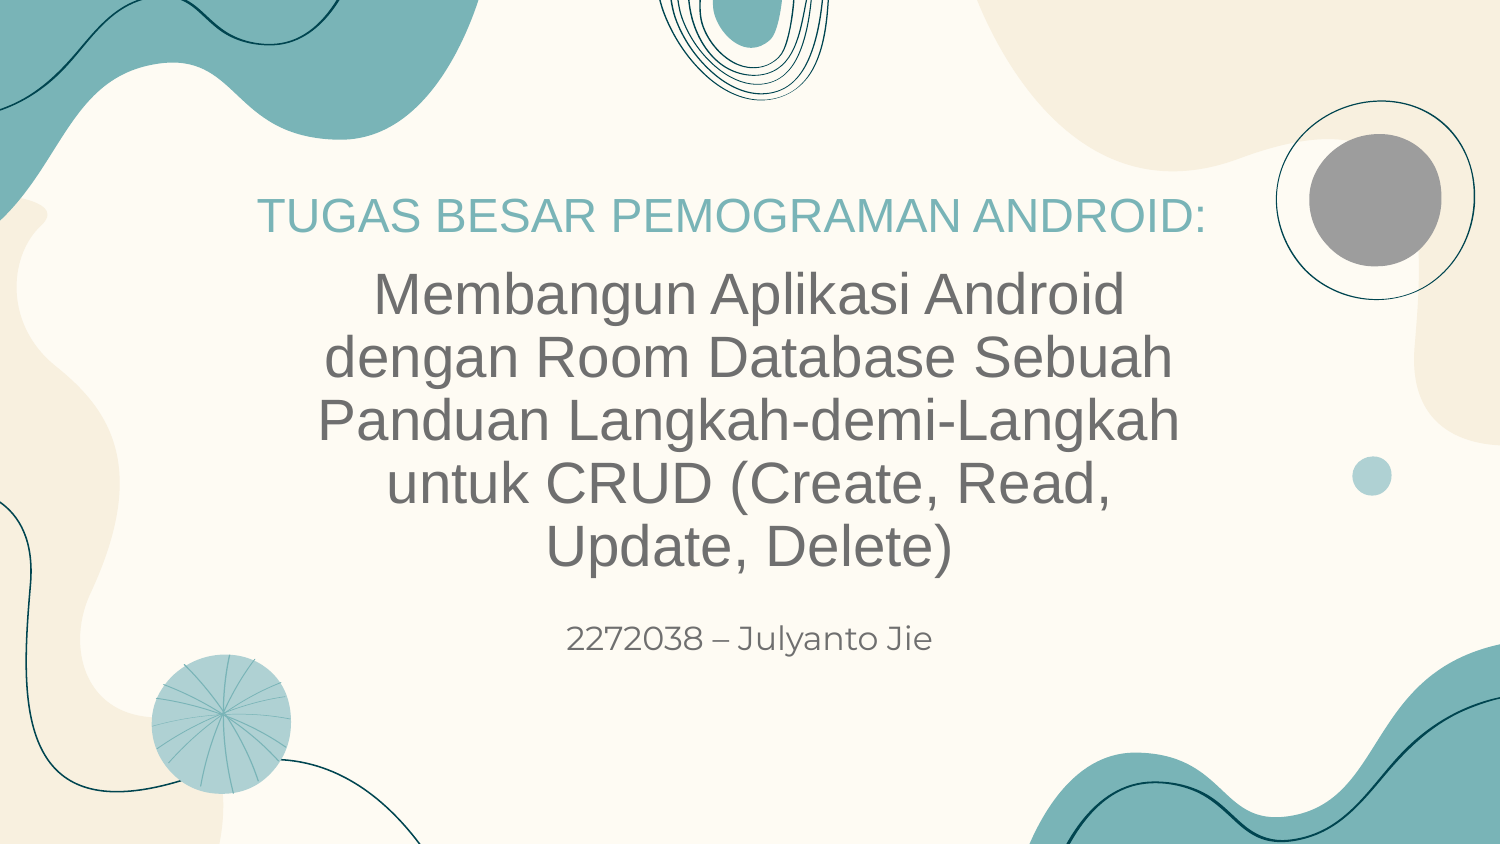

TUGAS BESAR PEMOGRAMAN ANDROID:

# Membangun Aplikasi Android dengan Room Database Sebuah Panduan Langkah-demi-Langkah untuk CRUD (Create, Read, Update, Delete)

2272038 – Julyanto Jie